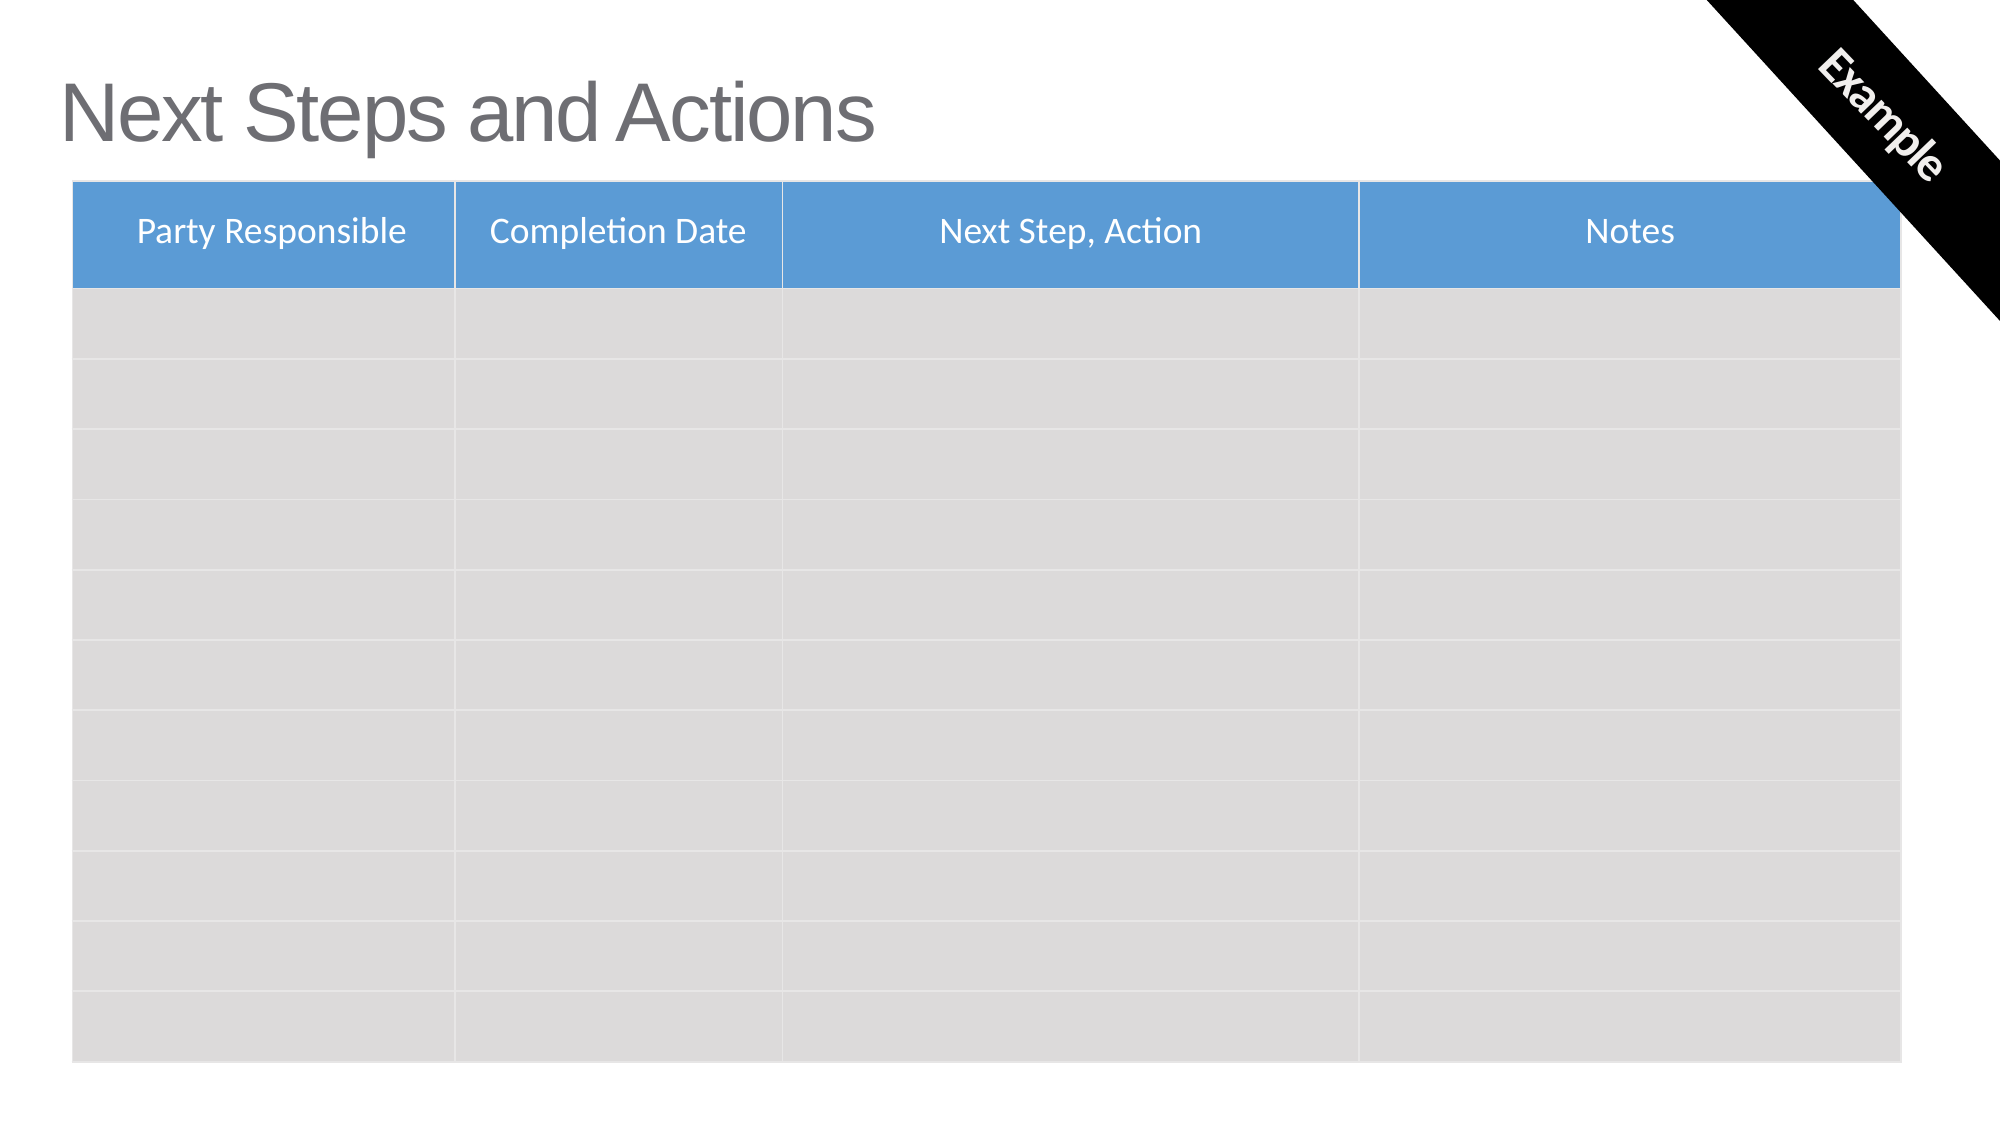

Example
# Next Steps and Actions
| Party Responsible | Completion Date | Next Step, Action | Notes |
| --- | --- | --- | --- |
|  |  |  |  |
|  |  |  |  |
|  |  |  |  |
|  |  |  |  |
|  |  |  |  |
|  |  |  |  |
|  |  |  |  |
|  |  |  |  |
|  |  |  |  |
|  |  |  |  |
|  |  |  |  |